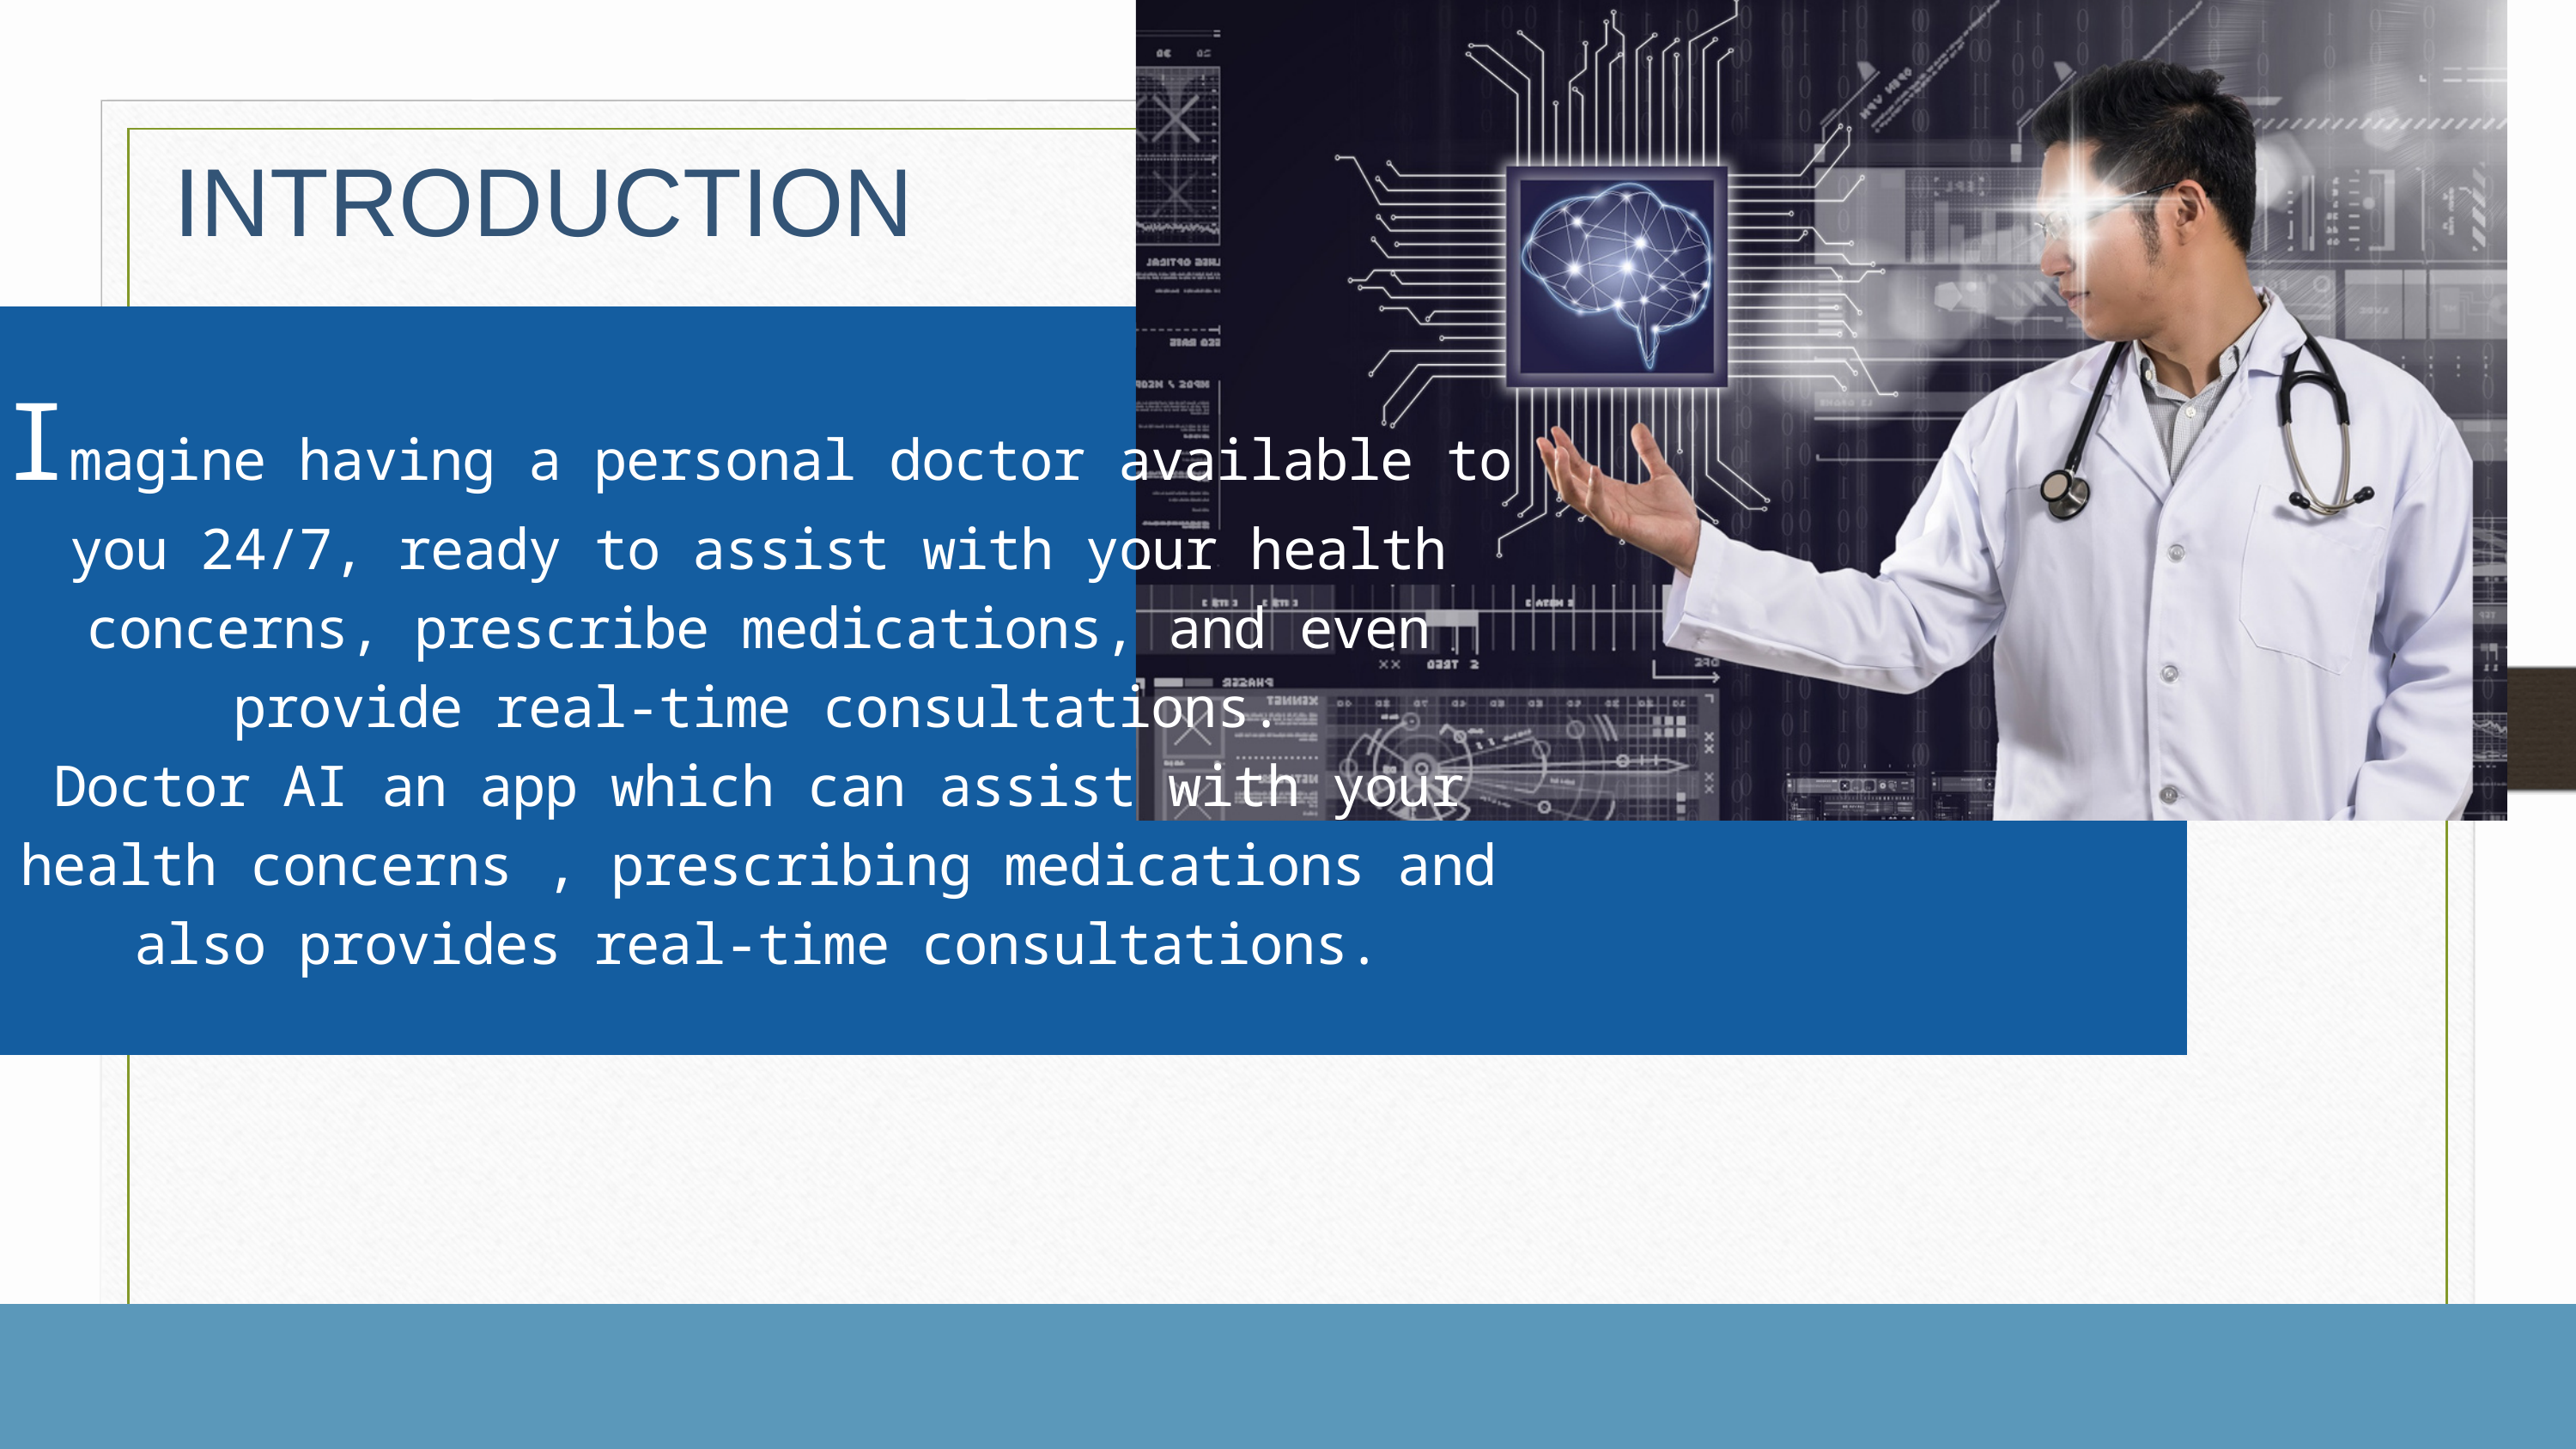

INTRODUCTION

Imagine having a personal doctor available to you 24/7, ready to assist with your health concerns, prescribe medications, and even provide real-time consultations.
Doctor AI an app which can assist with your health concerns , prescribing medications and also provides real-time consultations.